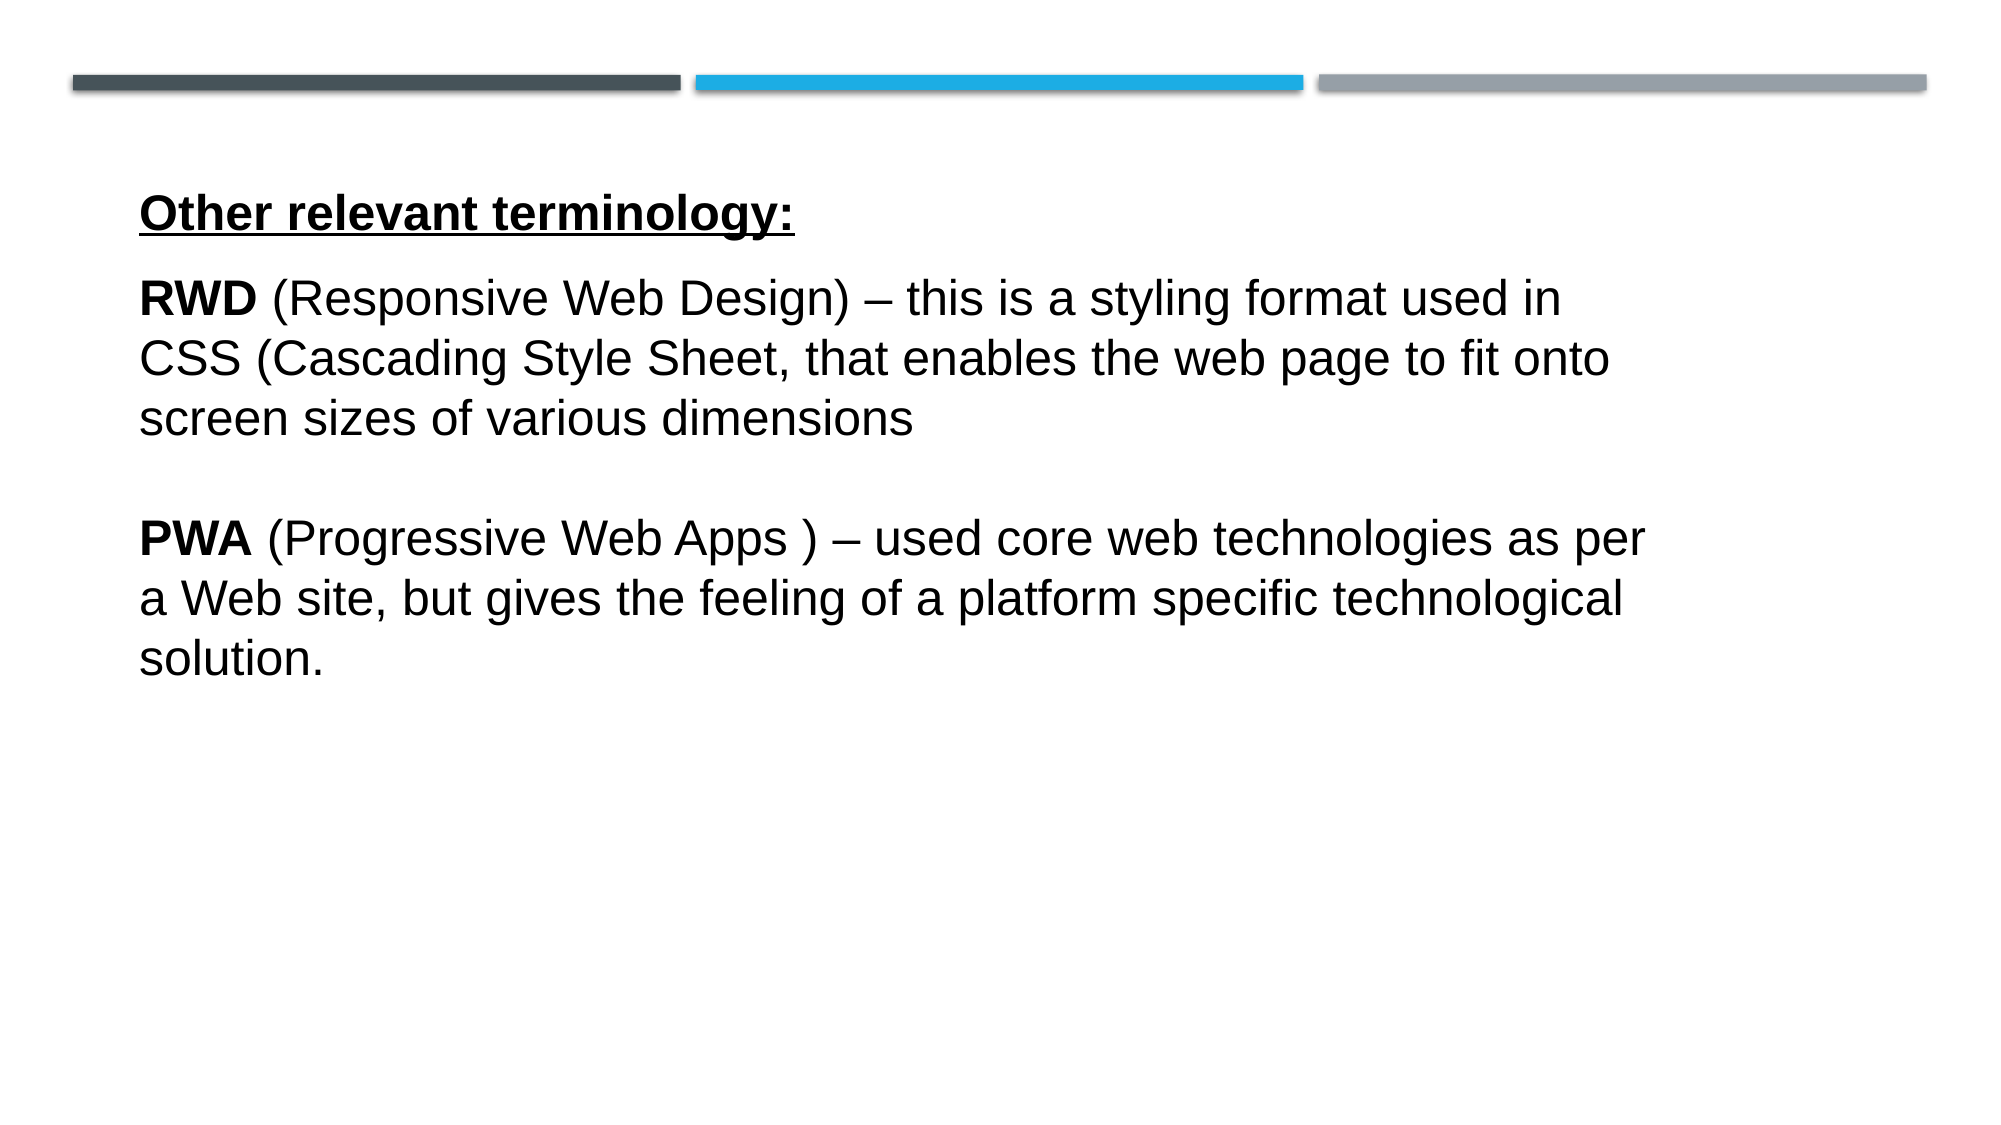

Other relevant terminology:
RWD (Responsive Web Design) – this is a styling format used in CSS (Cascading Style Sheet, that enables the web page to fit onto screen sizes of various dimensions

PWA (Progressive Web Apps ) – used core web technologies as per a Web site, but gives the feeling of a platform specific technological solution.